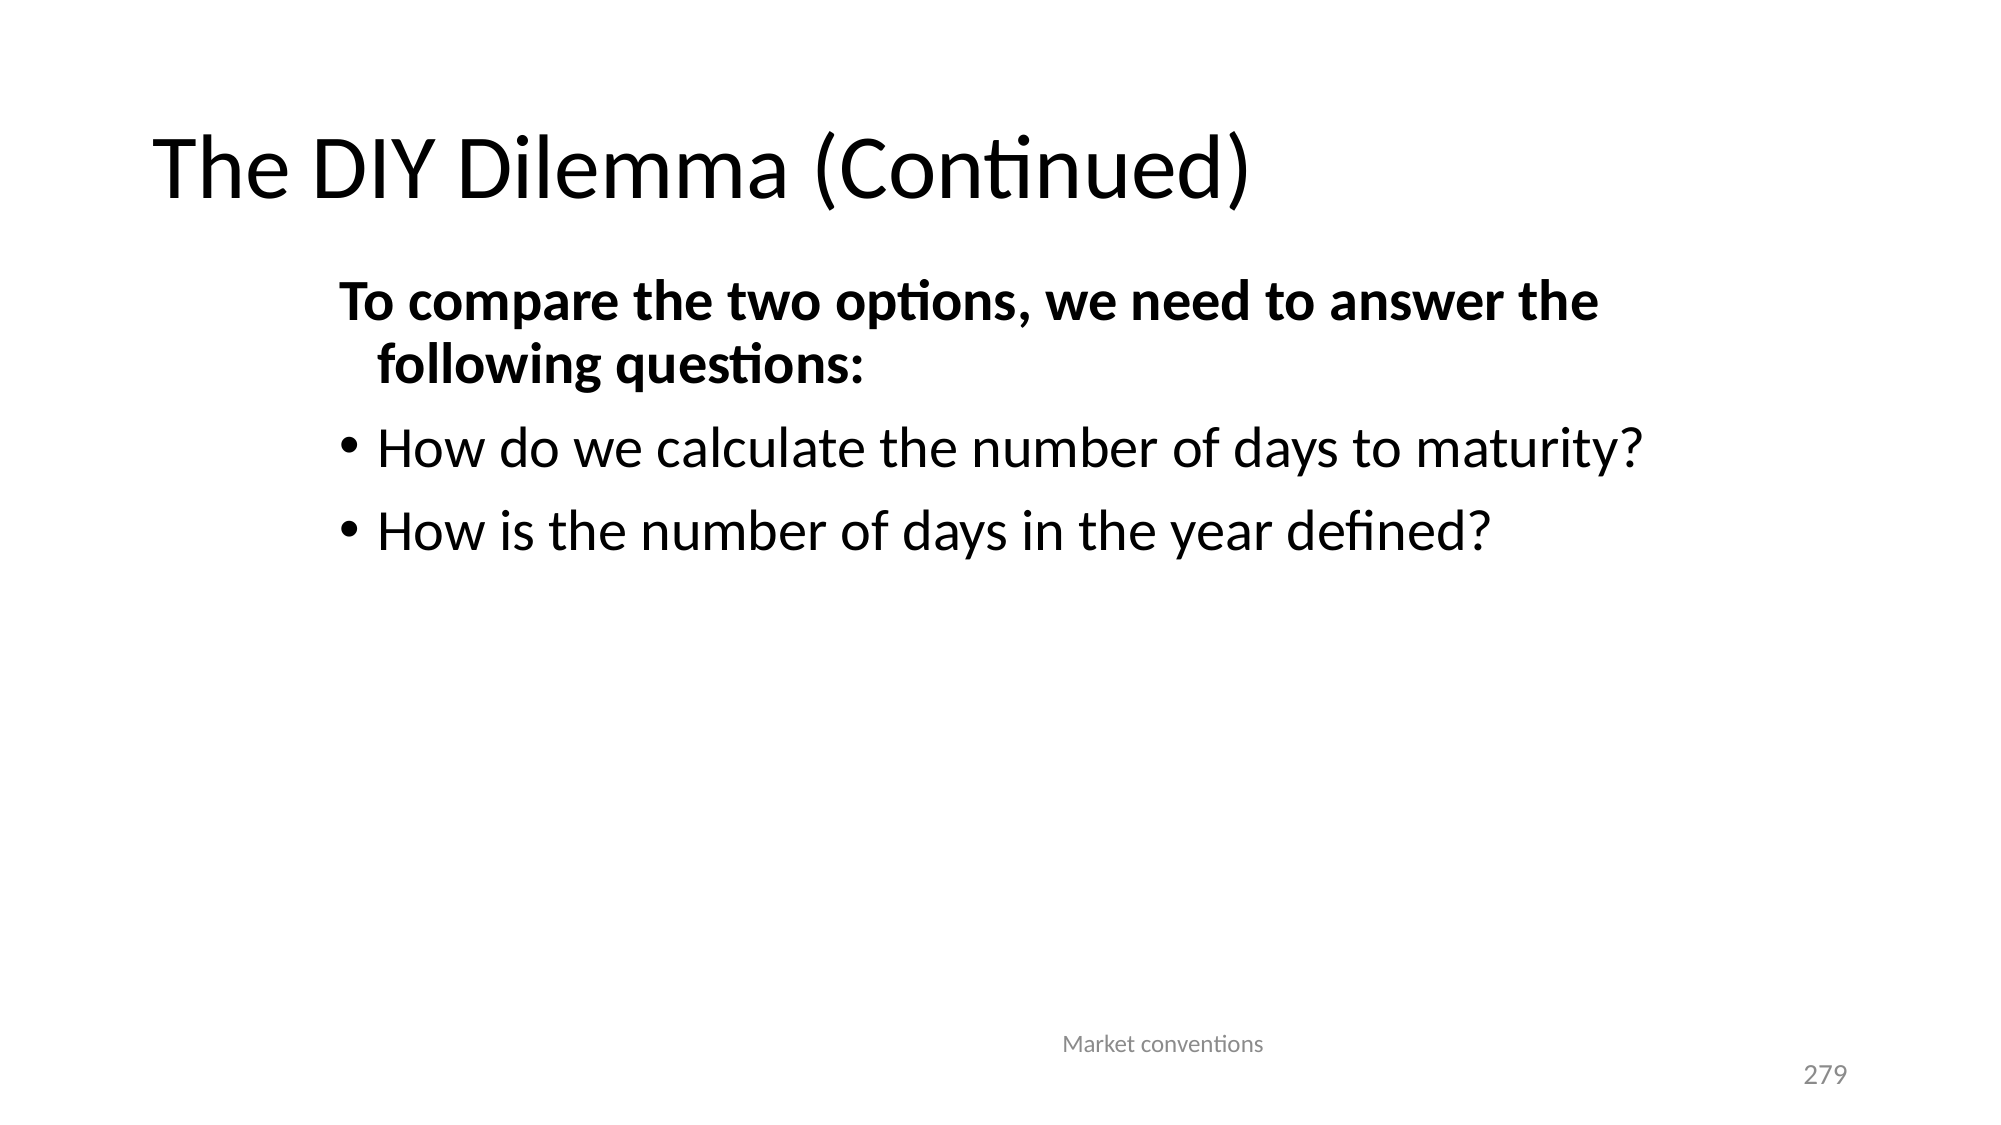

# The DIY Dilemma (Continued)
To compare the two options, we need to answer the following questions:
How do we calculate the number of days to maturity?
How is the number of days in the year defined?
Market conventions
279